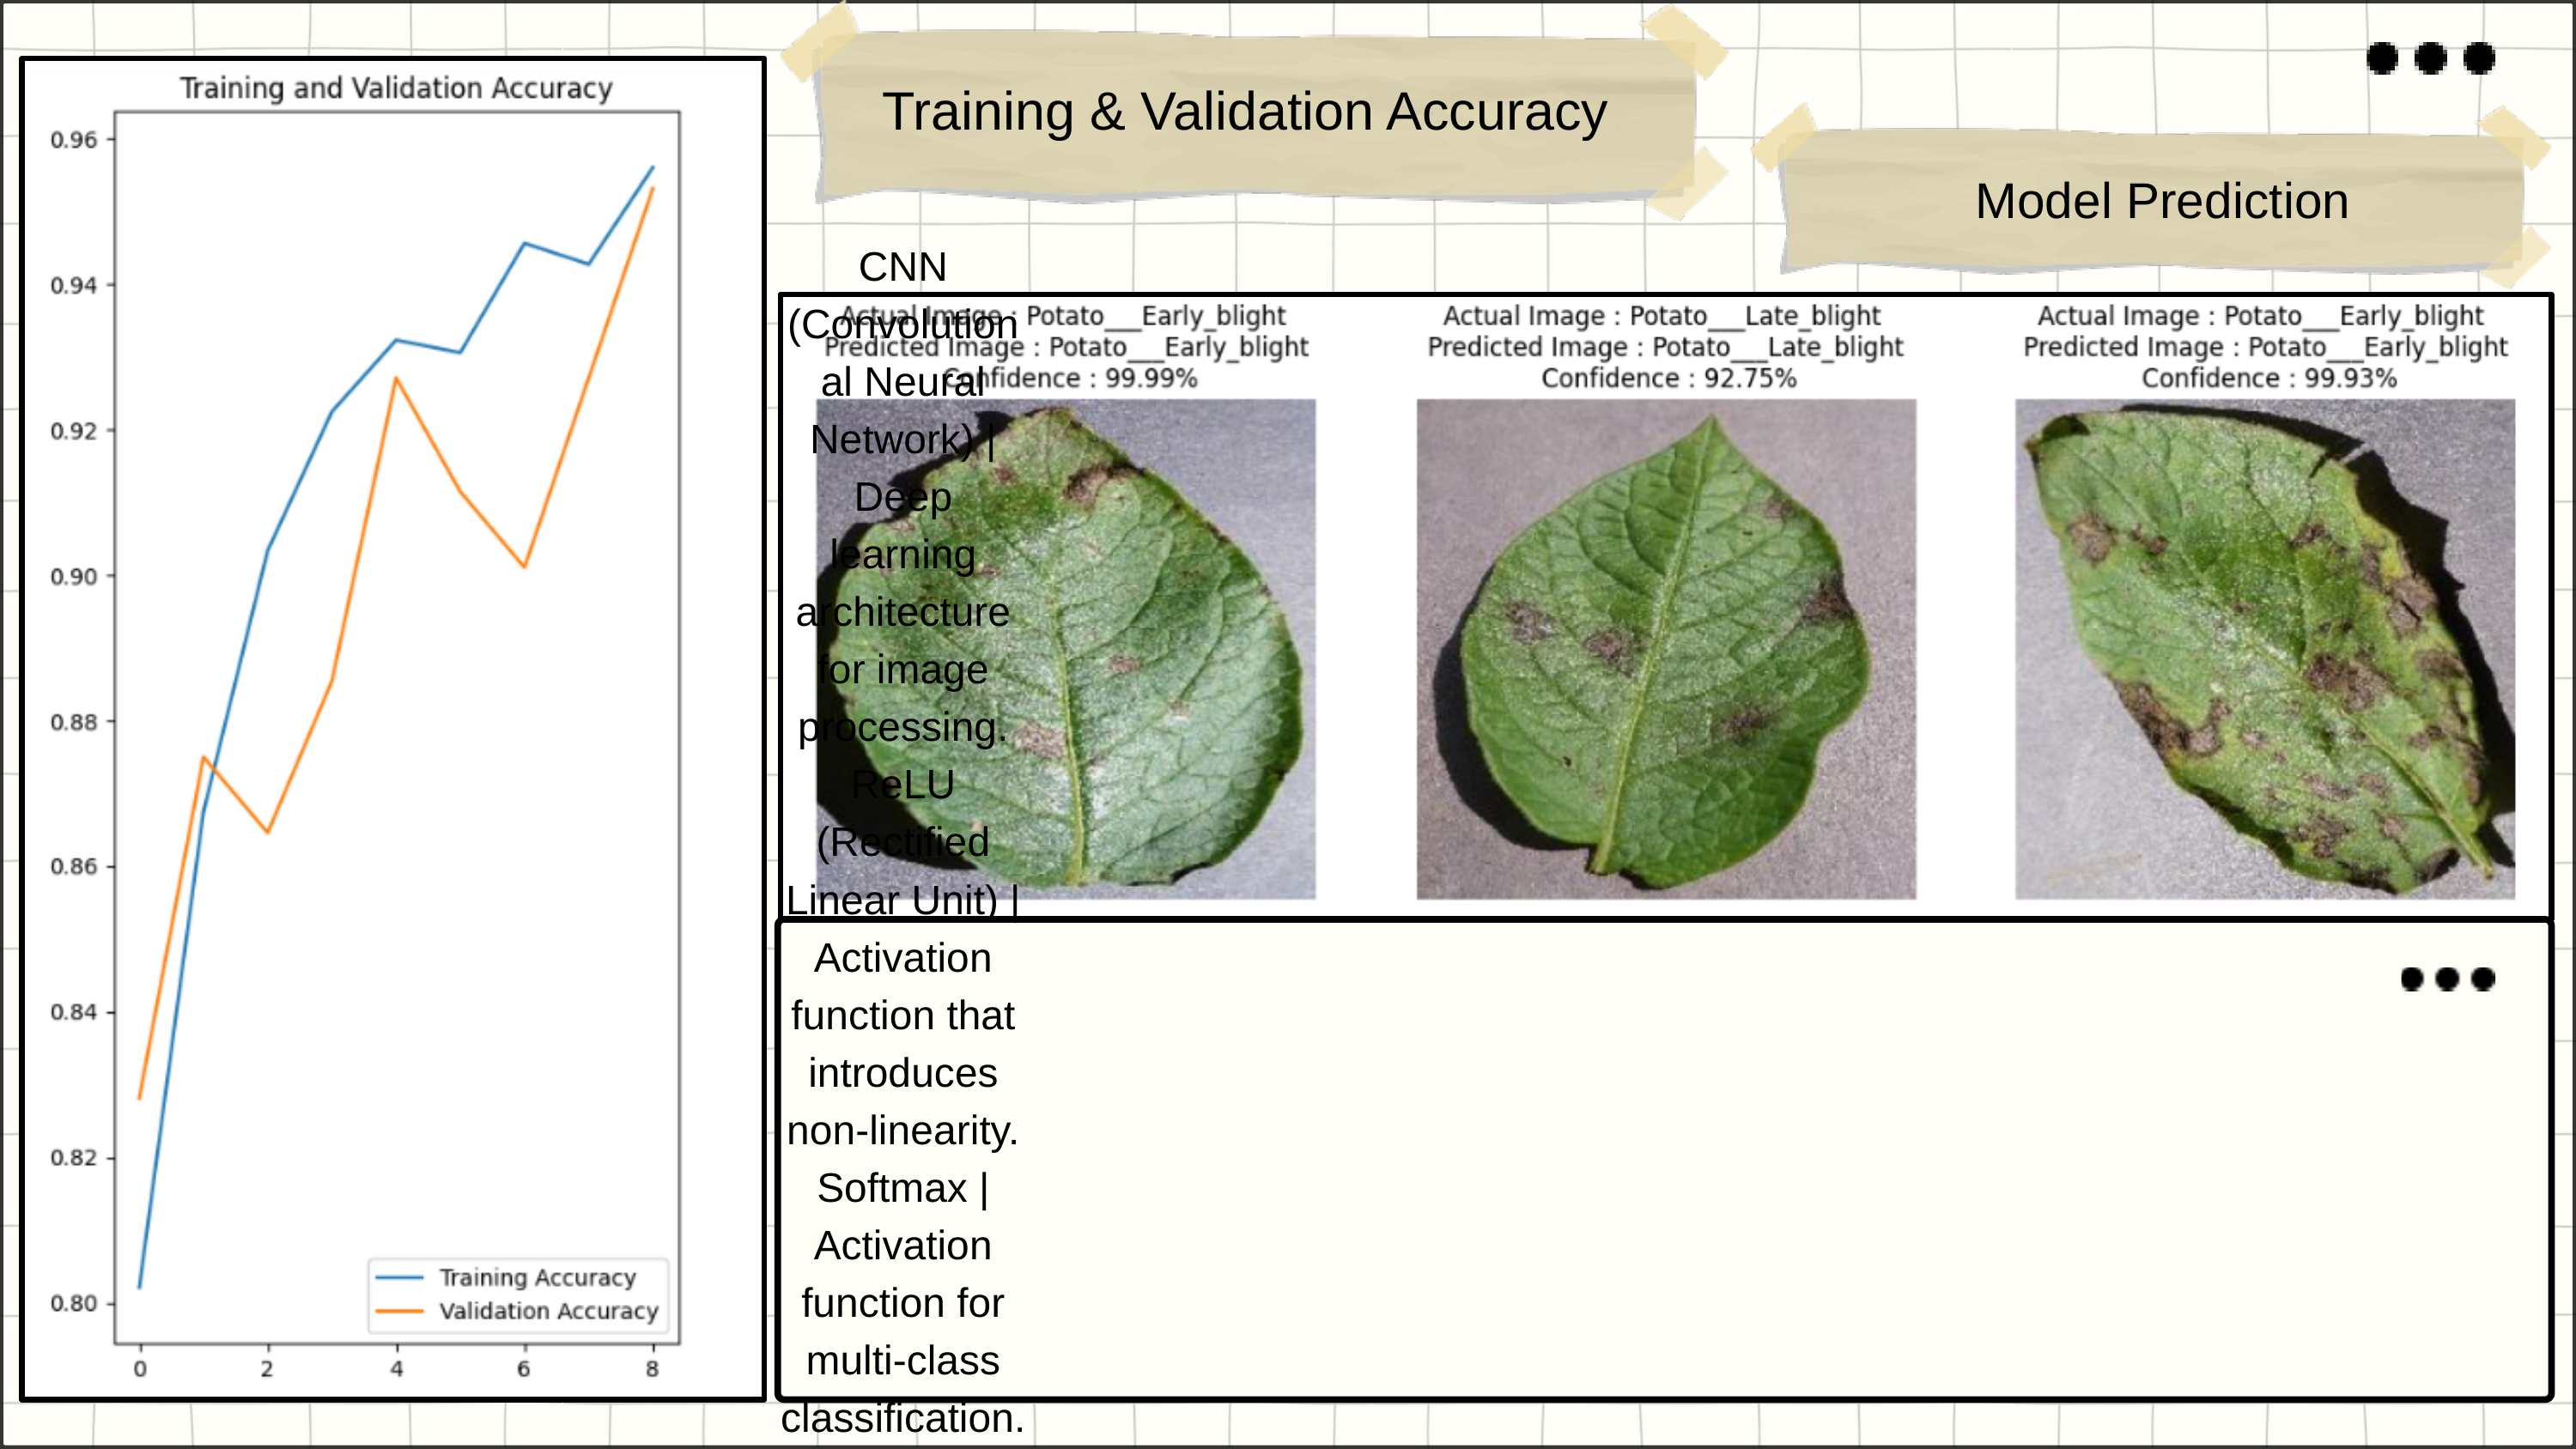

Training & Validation Accuracy

Model Prediction

CNN (Convolutional Neural Network) | Deep learning architecture for image processing.
ReLU (Rectified Linear Unit) | Activation function that introduces non-linearity.
Softmax | Activation function for multi-class classification.
Data Augmentation | Expands training data with image transformations.